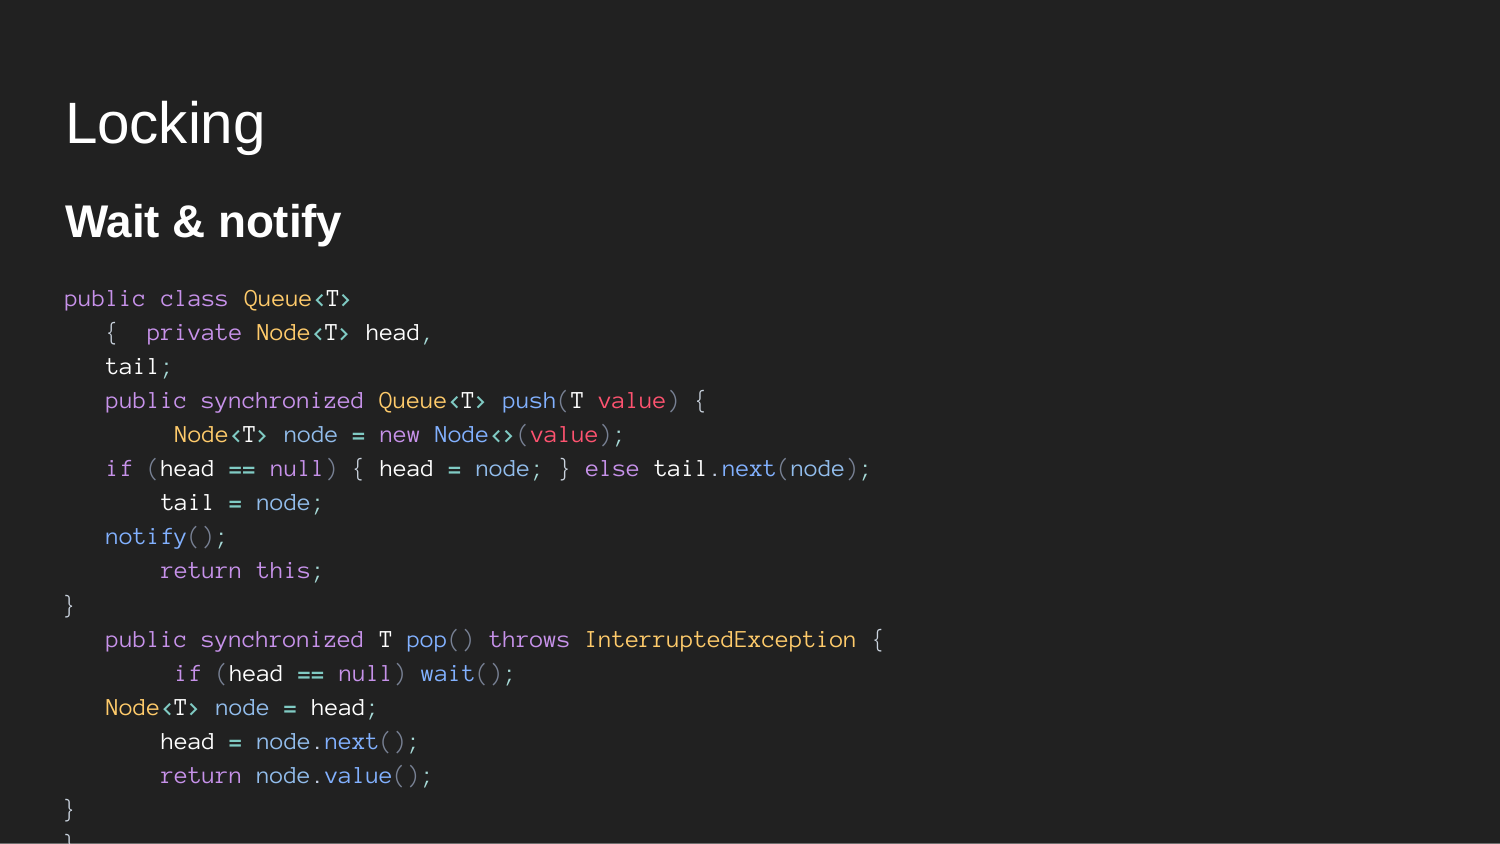

# Locking
Wait & notify
public class Queue<T> {  private Node<T> head, tail;
public synchronized Queue<T> push(T value) {  Node<T> node = new Node<>(value);
if (head == null) { head = node; } else tail.next(node);  tail = node;
notify();  return this;
}
public synchronized T pop() throws InterruptedException {  if (head == null) wait();
Node<T> node = head;  head = node.next();  return node.value();
}
}